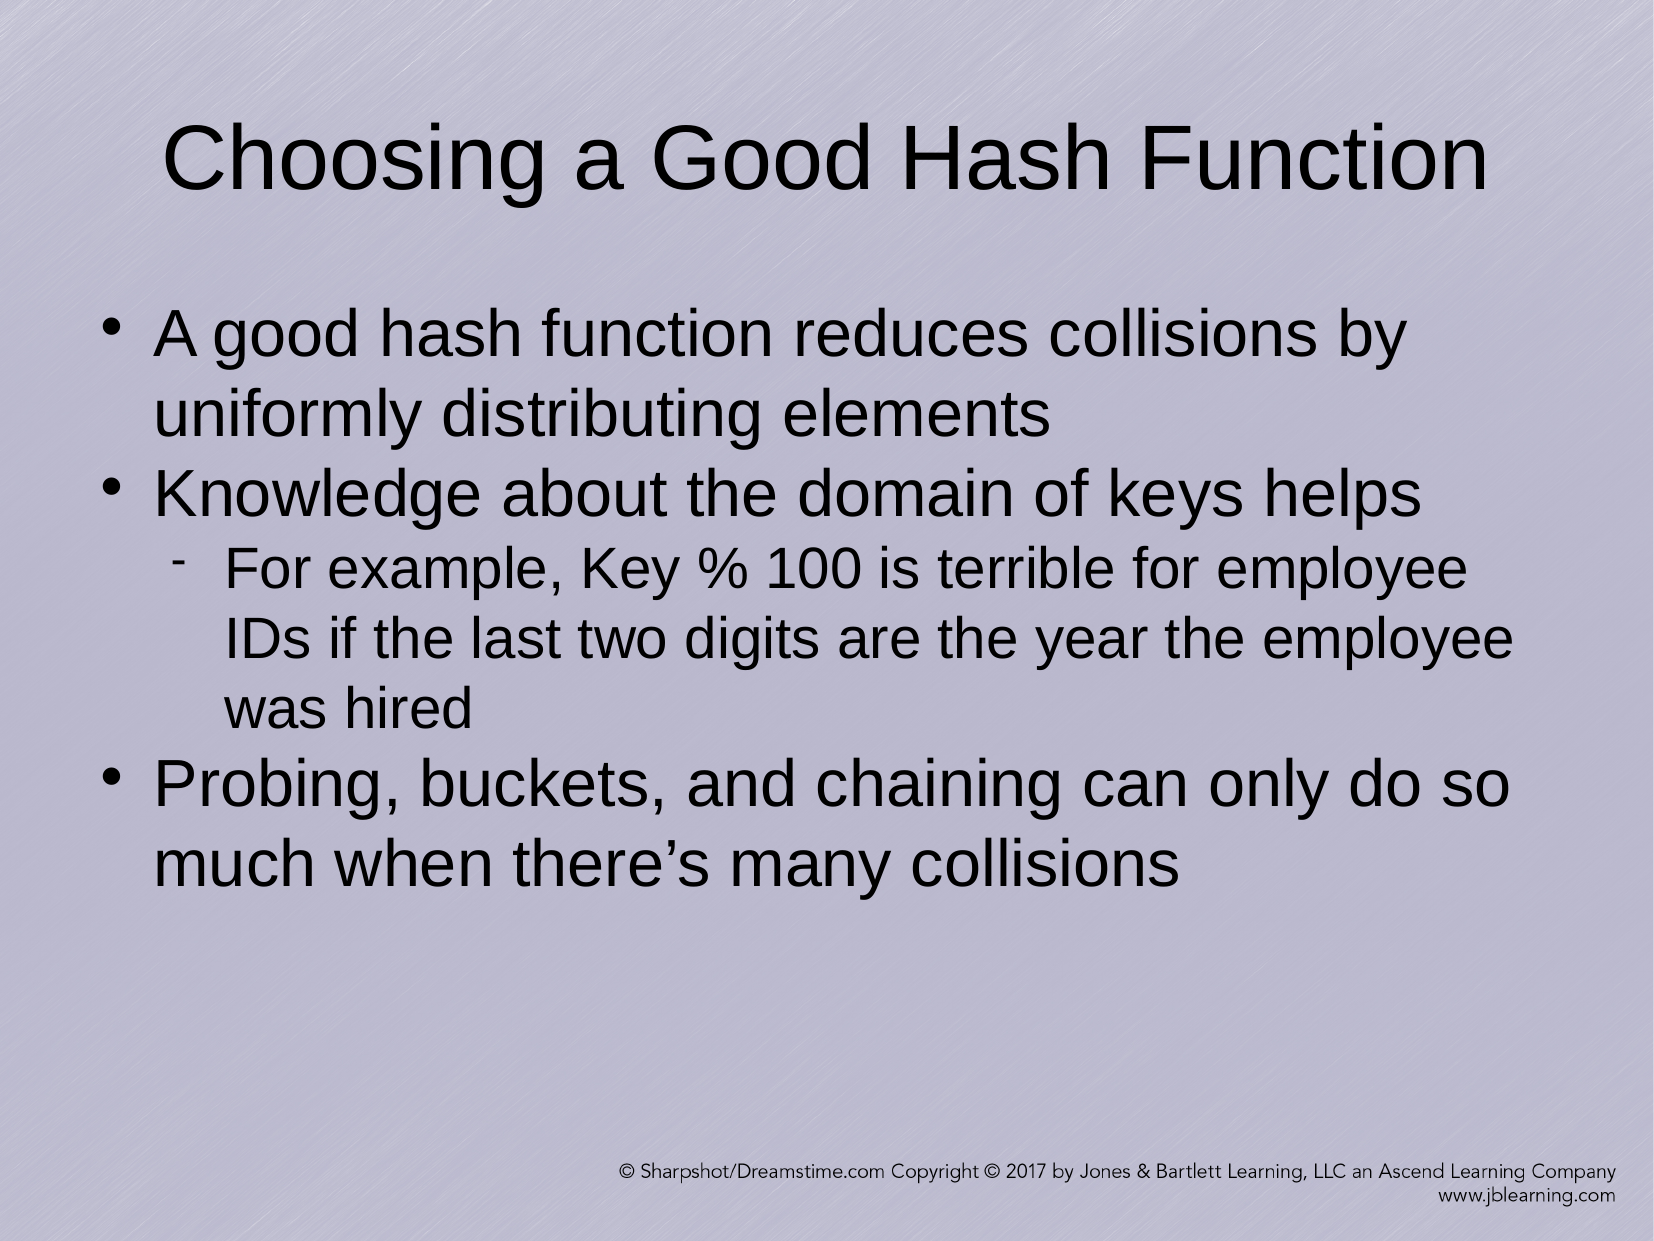

Choosing a Good Hash Function
A good hash function reduces collisions by uniformly distributing elements
Knowledge about the domain of keys helps
For example, Key % 100 is terrible for employee IDs if the last two digits are the year the employee was hired
Probing, buckets, and chaining can only do so much when there’s many collisions